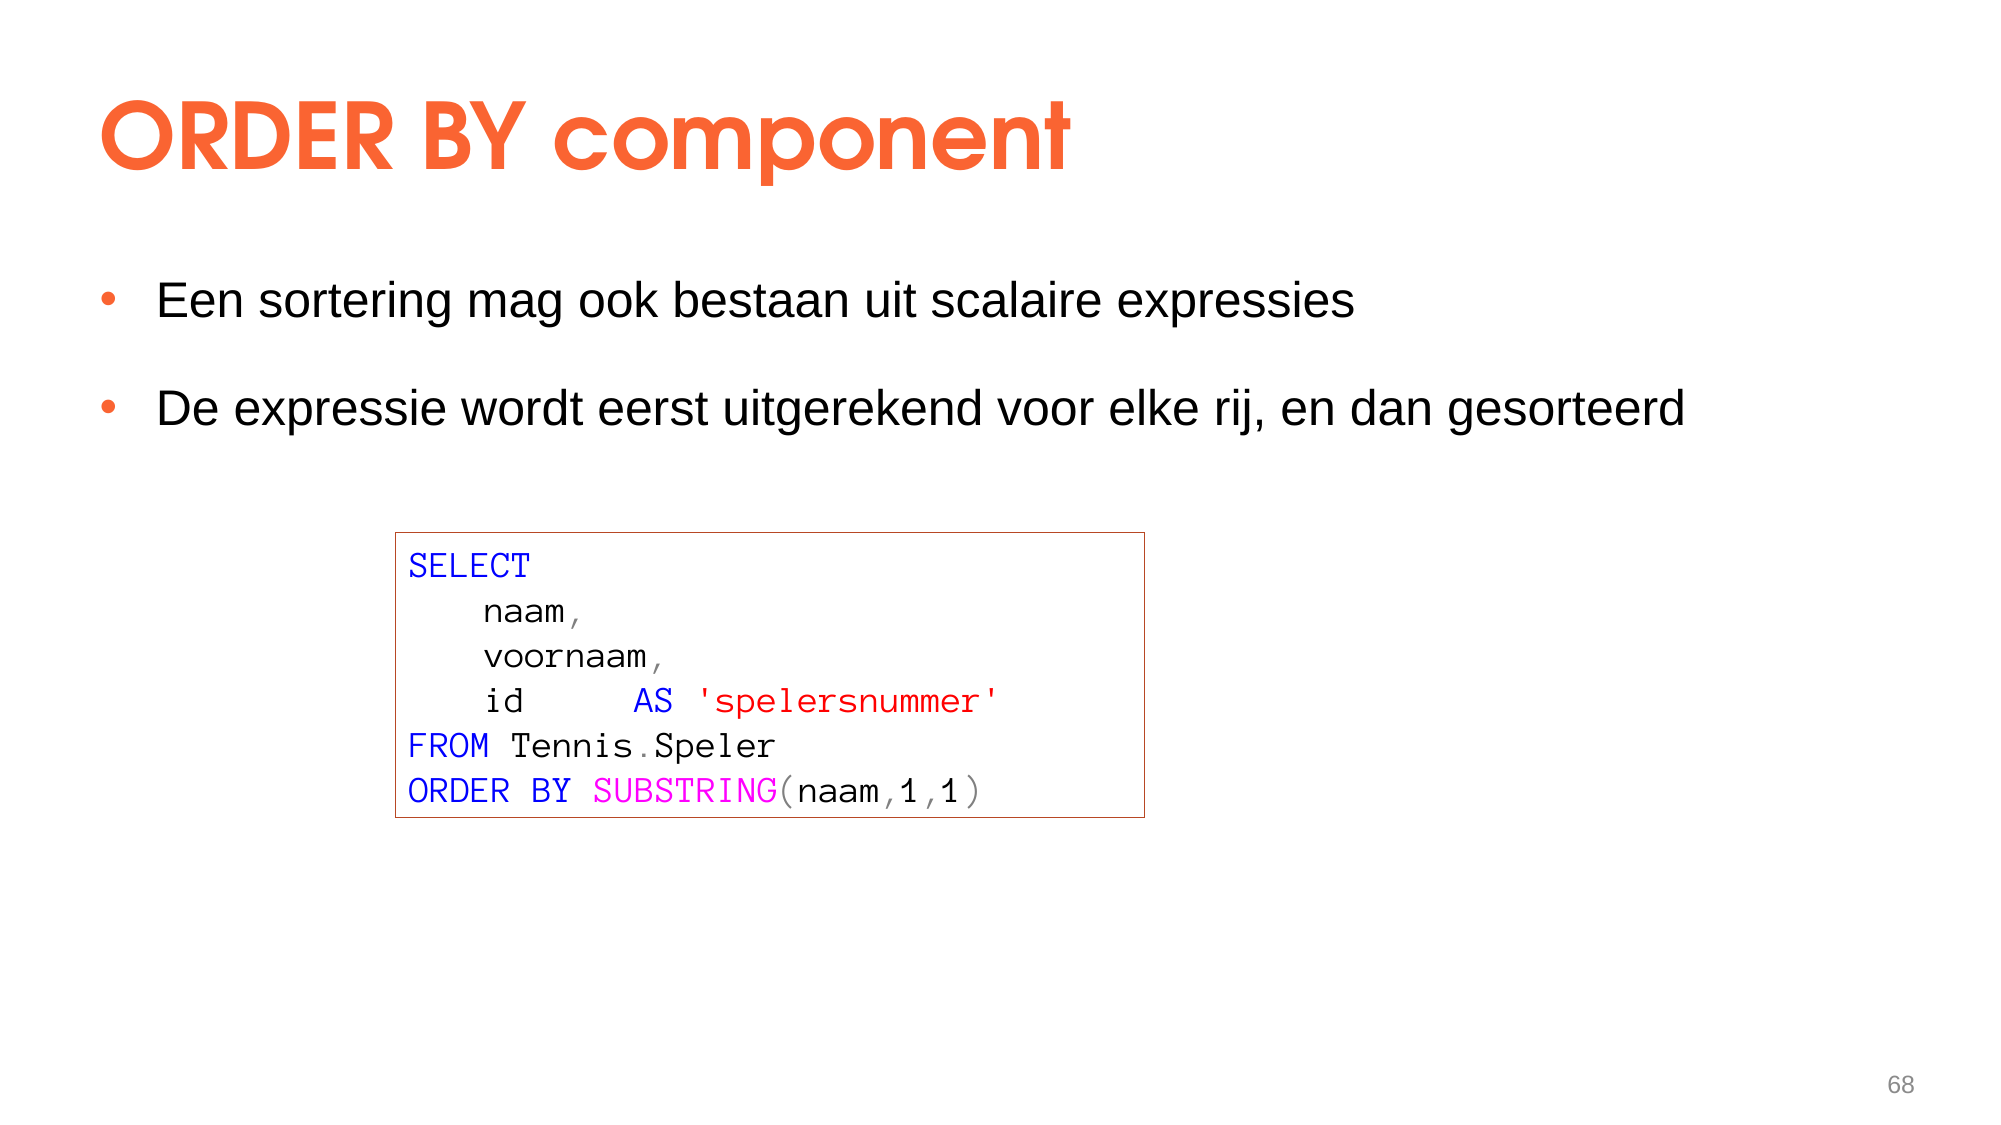

# ORDER BY component
Een sortering mag ook bestaan uit scalaire expressies

De expressie wordt eerst uitgerekend voor elke rij, en dan gesorteerd

SELECT
naam,
voornaam,
id 	AS 'spelersnummer'
FROM Tennis.Speler
ORDER BY SUBSTRING(naam,1,1)
68